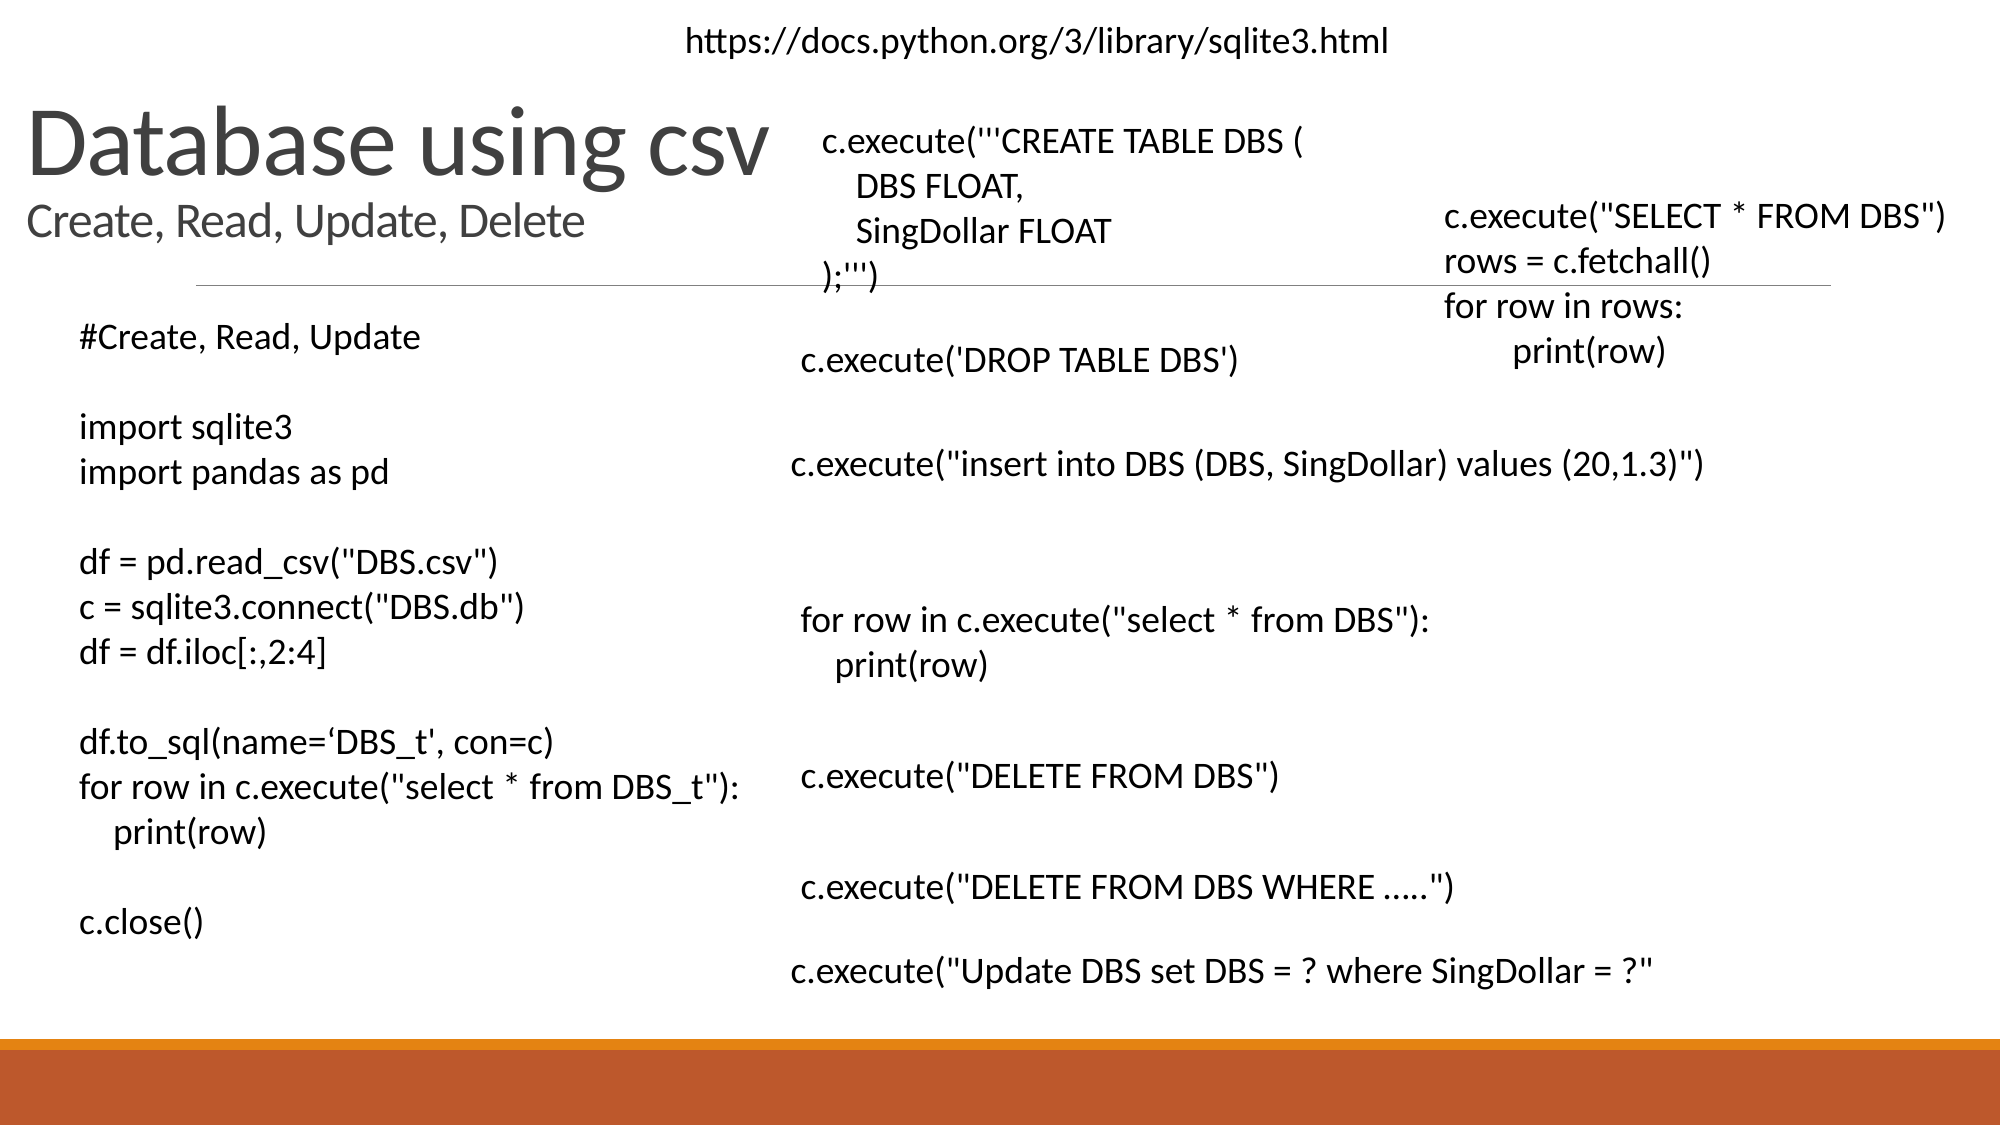

https://docs.python.org/3/library/sqlite3.html
# Database using csv Create, Read, Update, Delete
c.execute('''CREATE TABLE DBS (
    DBS FLOAT,
    SingDollar FLOAT
);''')
c.execute("SELECT * FROM DBS")
rows = c.fetchall()
for row in rows:
        print(row)
#Create, Read, Update

import sqlite3
import pandas as pd

df = pd.read_csv("DBS.csv")
c = sqlite3.connect("DBS.db")
df = df.iloc[:,2:4]

df.to_sql(name=‘DBS_t', con=c)
for row in c.execute("select * from DBS_t"):
    print(row)

c.close()

c.execute('DROP TABLE DBS')
c.execute("insert into DBS (DBS, SingDollar) values (20,1.3)")
for row in c.execute("select * from DBS"):
    print(row)
c.execute("DELETE FROM DBS")
c.execute("DELETE FROM DBS WHERE …..")
c.execute("Update DBS set DBS = ? where SingDollar = ?"